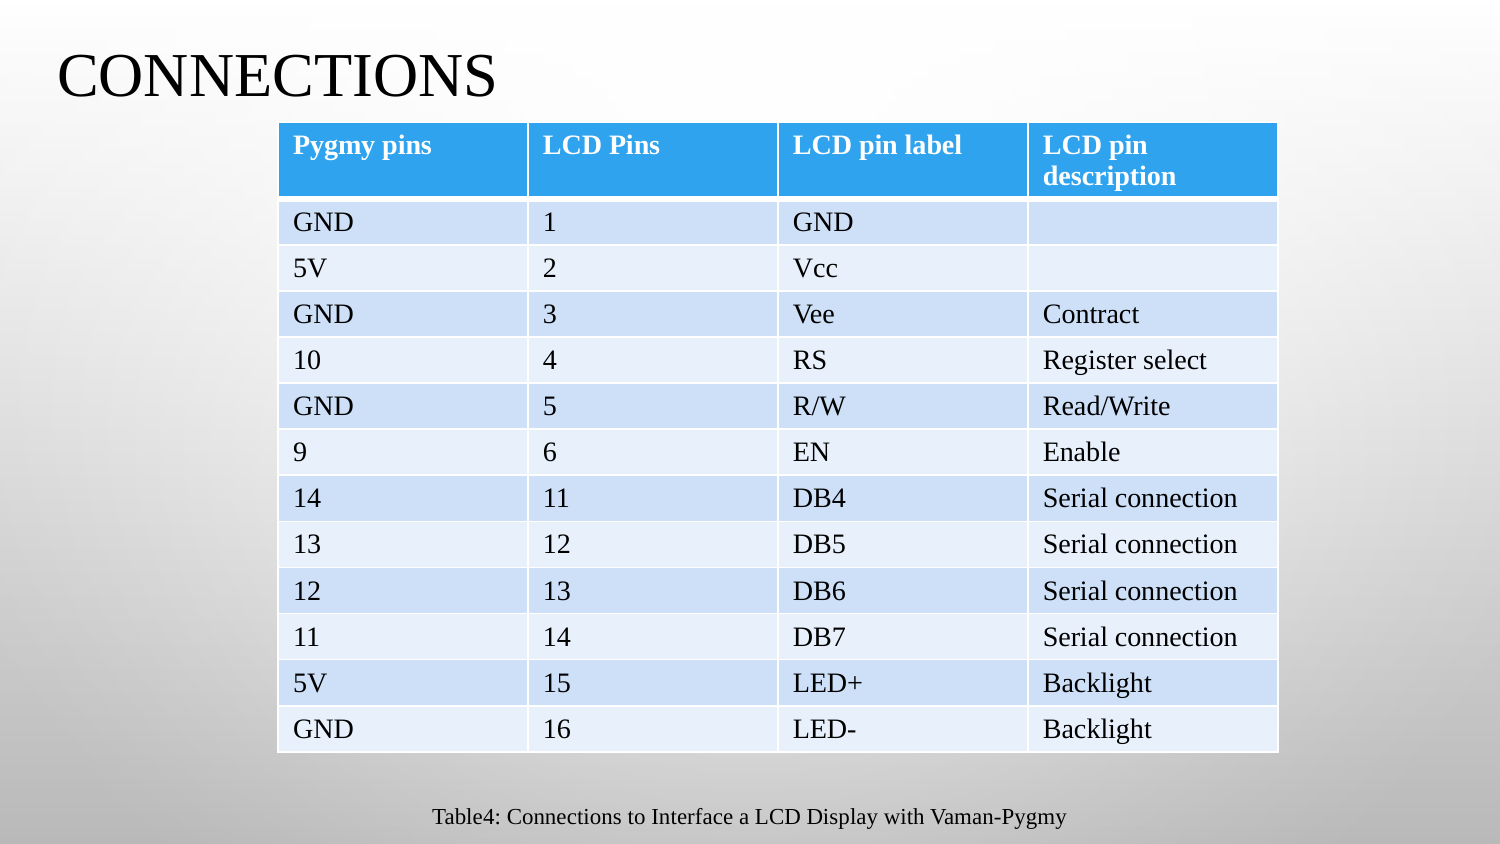

# connections
| Pygmy pins | LCD Pins | LCD pin label | LCD pin description |
| --- | --- | --- | --- |
| GND | 1 | GND |  |
| 5V | 2 | Vcc |  |
| GND | 3 | Vee | Contract |
| 10 | 4 | RS | Register select |
| GND | 5 | R/W | Read/Write |
| 9 | 6 | EN | Enable |
| 14 | 11 | DB4 | Serial connection |
| 13 | 12 | DB5 | Serial connection |
| 12 | 13 | DB6 | Serial connection |
| 11 | 14 | DB7 | Serial connection |
| 5V | 15 | LED+ | Backlight |
| GND | 16 | LED- | Backlight |
Table4: Connections to Interface a LCD Display with Vaman-Pygmy